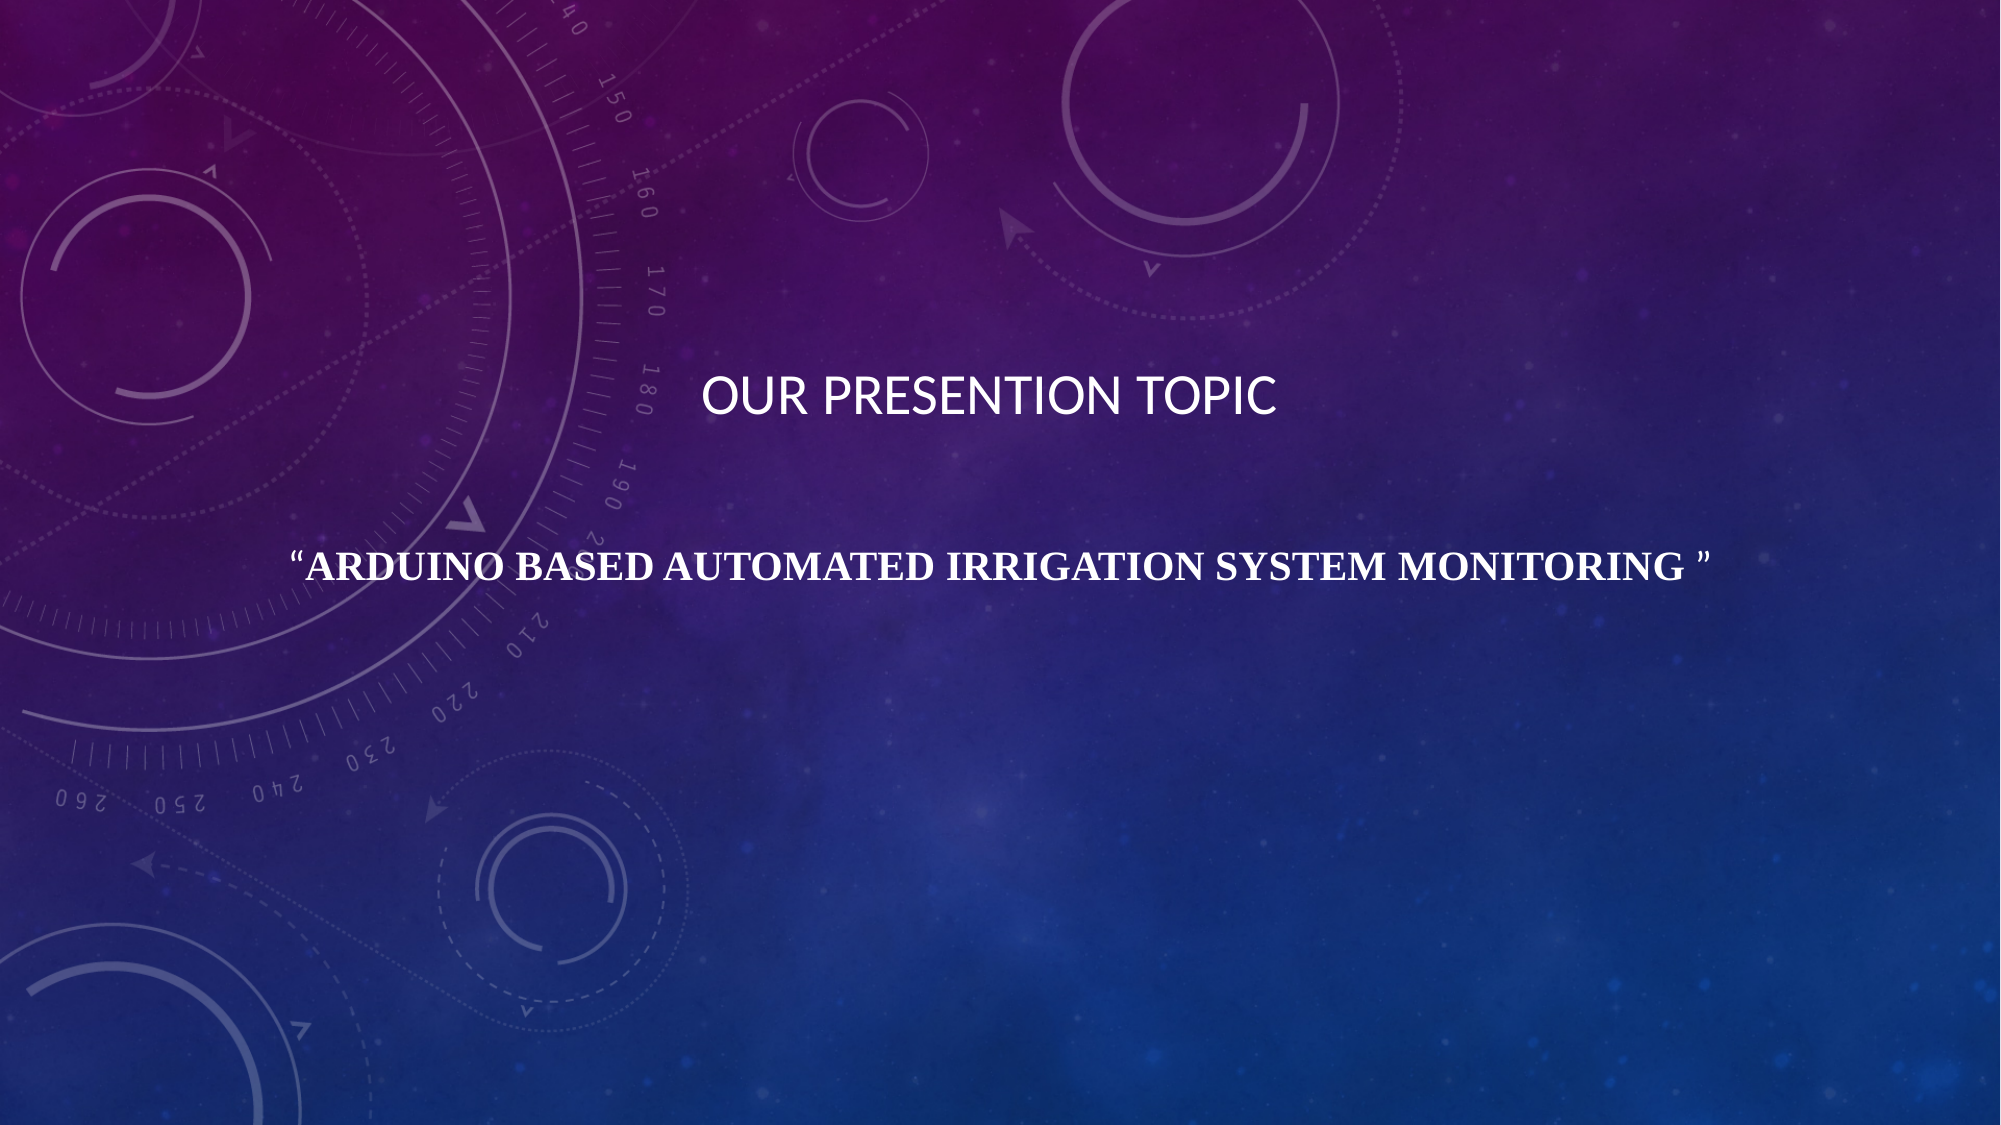

# “Arduino based Automated Irrigation system Monitoring ”
OUR PRESENTION TOPIC